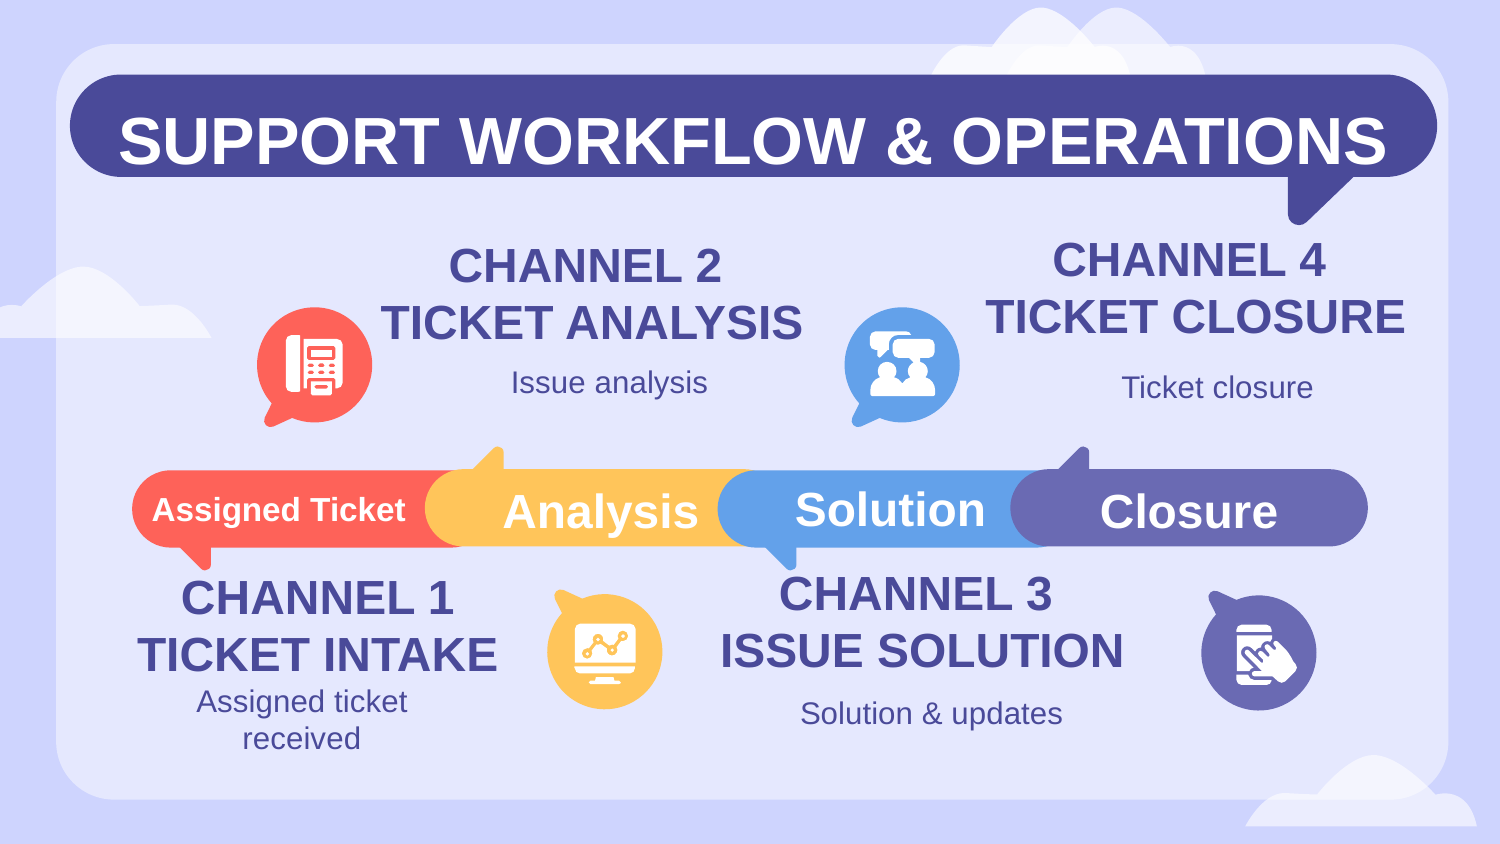

# SUPPORT WORKFLOW & OPERATIONS
CHANNEL 4
TICKET CLOSURE
CHANNEL 2
TICKET ANALYSIS

Ticket closure
Issue analysis

Solution
Assigned Ticket
Analysis
Closure
CHANNEL 3
ISSUE SOLUTION
CHANNEL 1
TICKET INTAKE

Solution & updates
Assigned ticket received